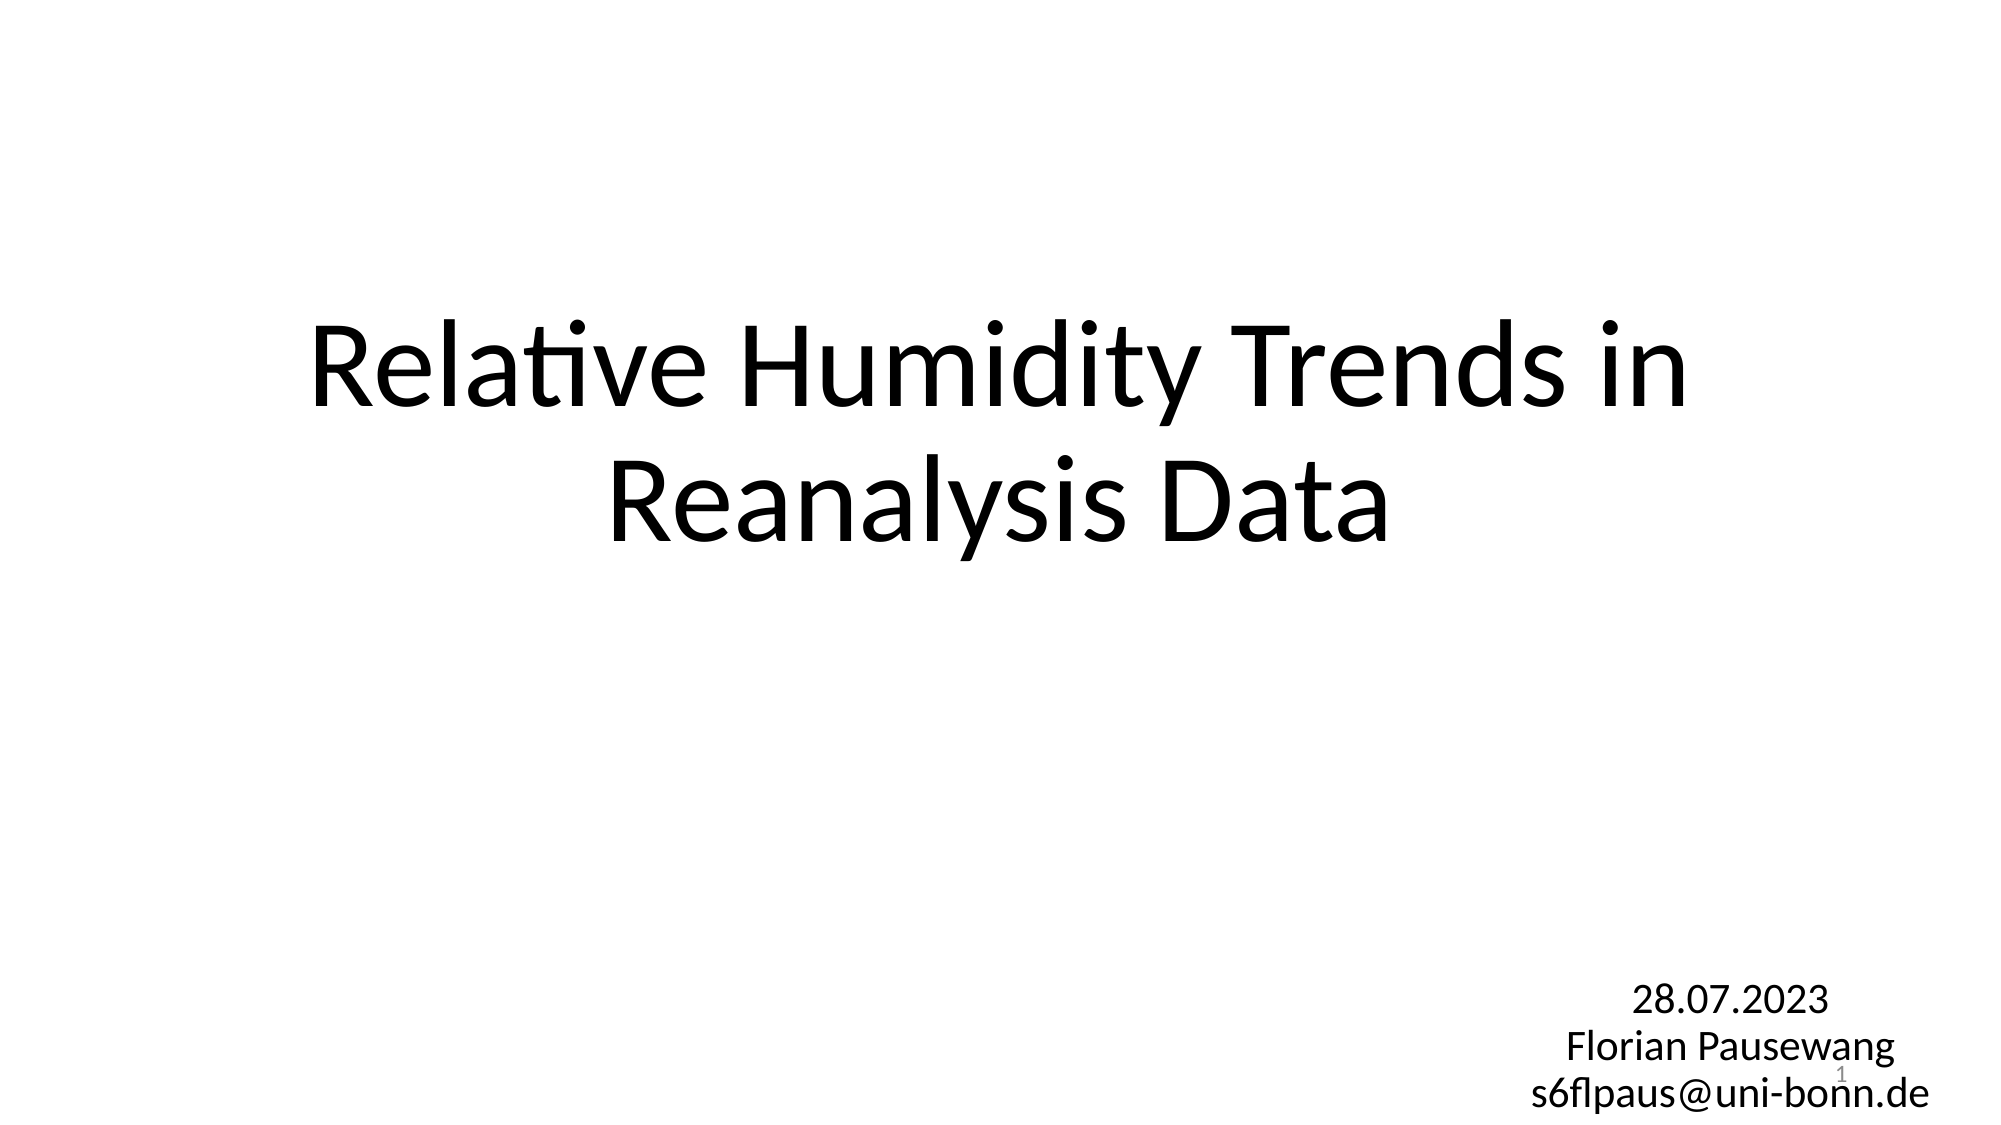

# Relative Humidity Trends in Reanalysis Data
28.07.2023
Florian Pausewang
s6flpaus@uni-bonn.de
1